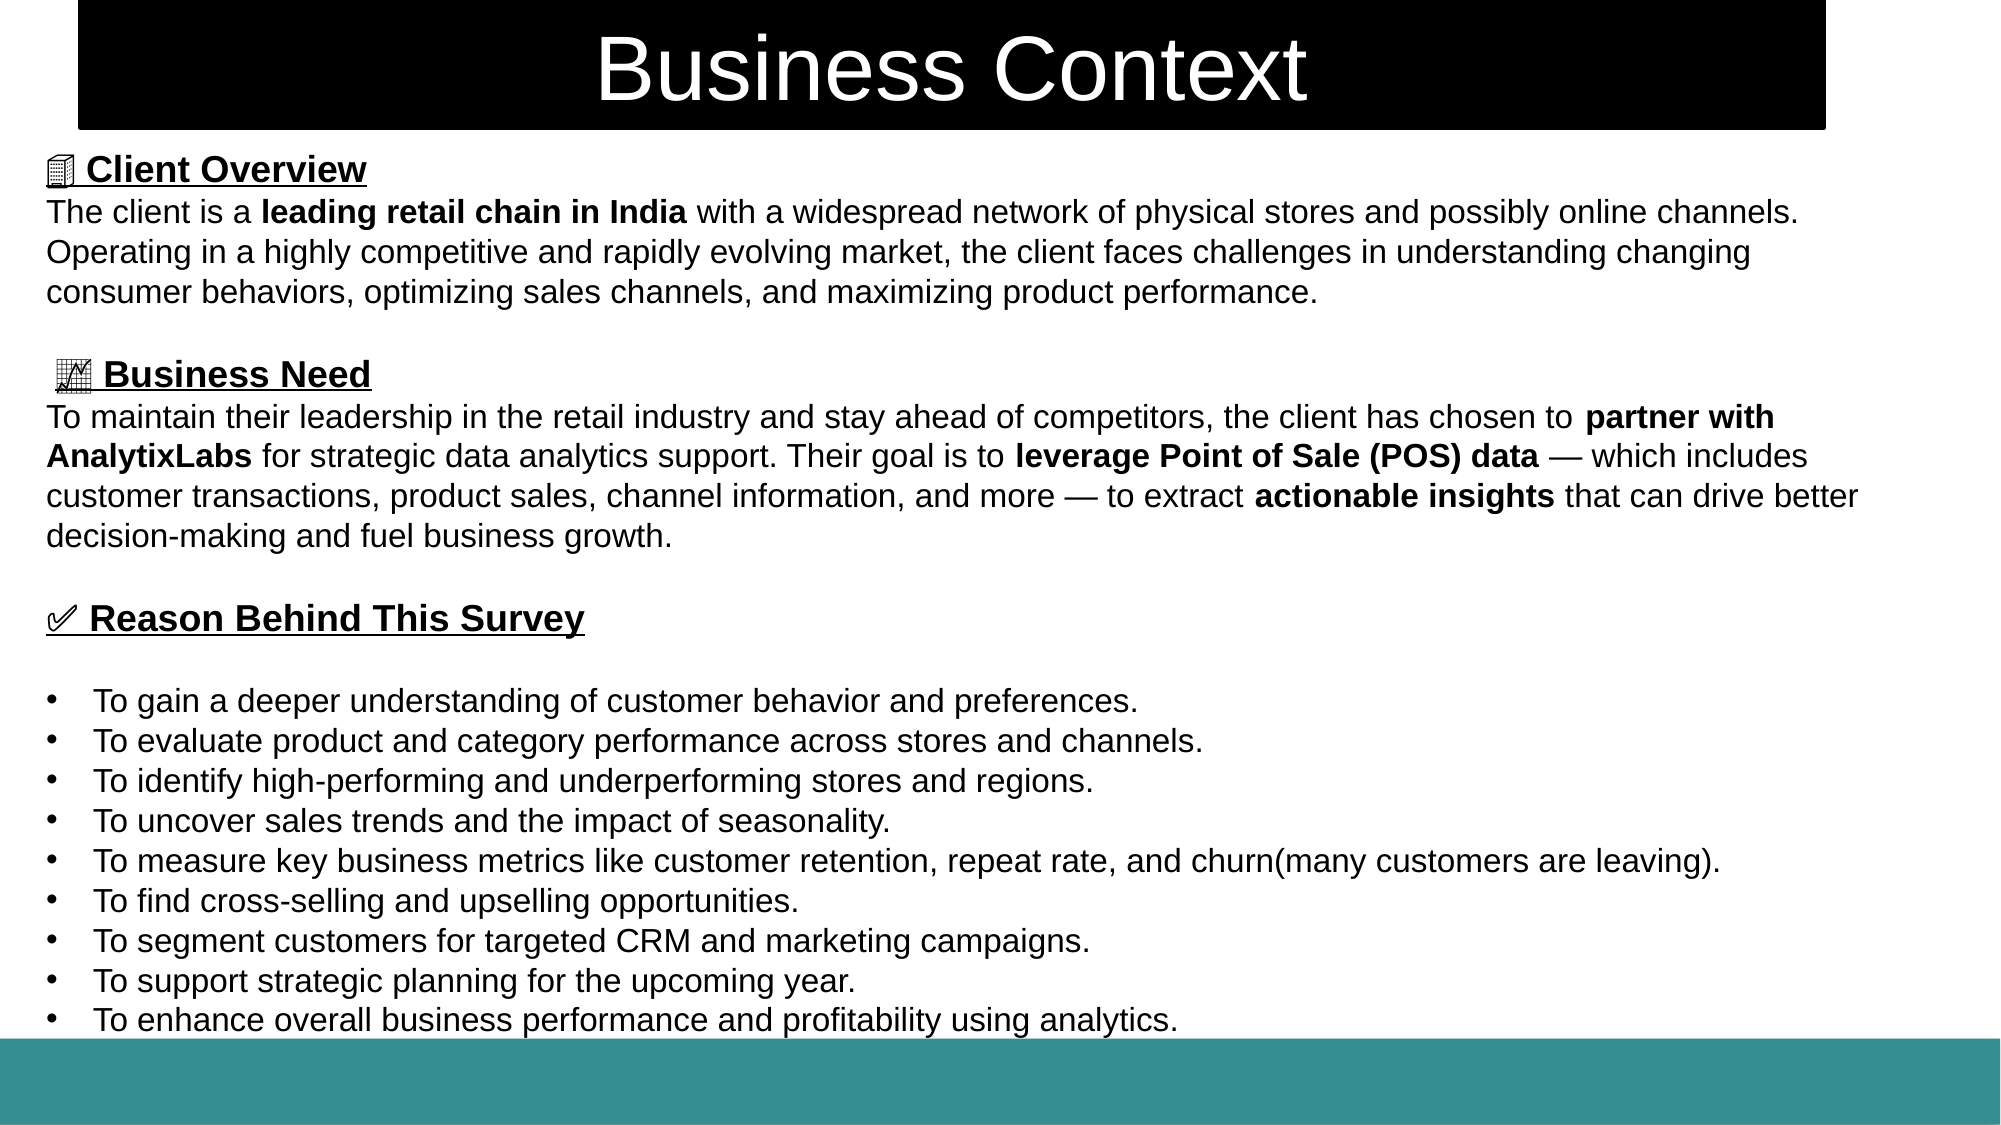

Business Context
🏢 Client Overview
The client is a leading retail chain in India with a widespread network of physical stores and possibly online channels. Operating in a highly competitive and rapidly evolving market, the client faces challenges in understanding changing consumer behaviors, optimizing sales channels, and maximizing product performance.

 📈 Business Need
To maintain their leadership in the retail industry and stay ahead of competitors, the client has chosen to partner with AnalytixLabs for strategic data analytics support. Their goal is to leverage Point of Sale (POS) data — which includes customer transactions, product sales, channel information, and more — to extract actionable insights that can drive better decision-making and fuel business growth.

✅ Reason Behind This Survey

To gain a deeper understanding of customer behavior and preferences.
To evaluate product and category performance across stores and channels.
To identify high-performing and underperforming stores and regions.
To uncover sales trends and the impact of seasonality.
To measure key business metrics like customer retention, repeat rate, and churn(many customers are leaving).
To find cross-selling and upselling opportunities.
To segment customers for targeted CRM and marketing campaigns.
To support strategic planning for the upcoming year.
To enhance overall business performance and profitability using analytics.